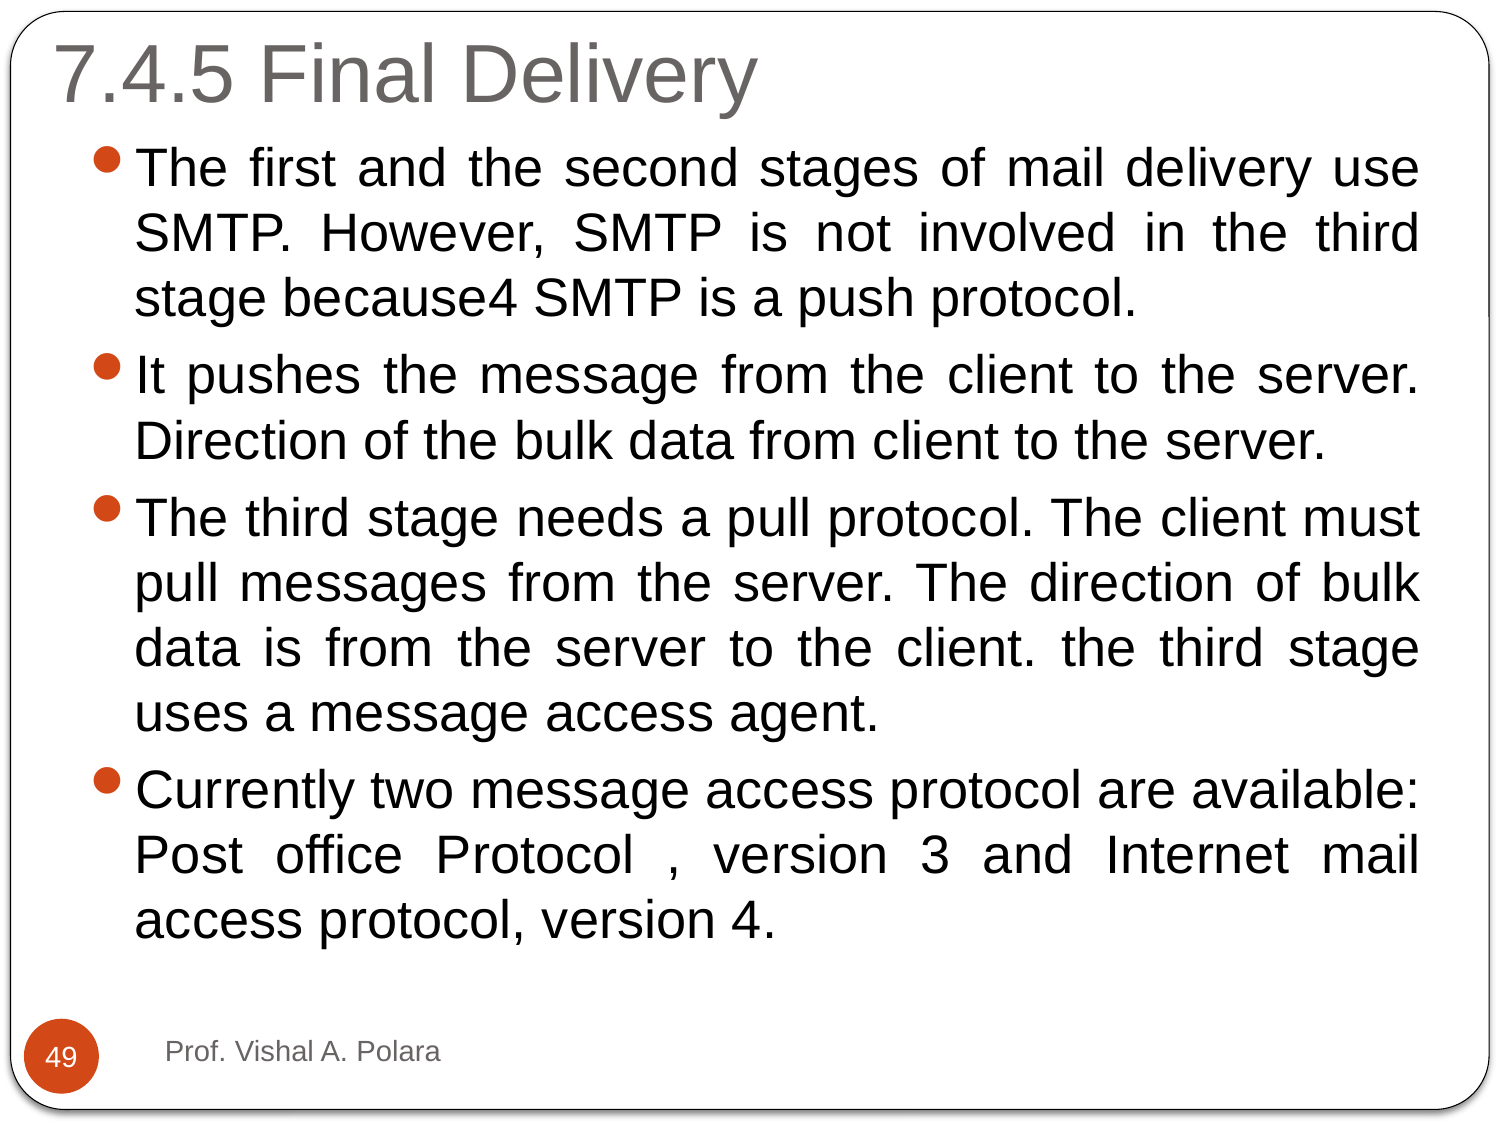

7.4.5 Final Delivery
The first and the second stages of mail delivery use SMTP. However, SMTP is not involved in the third stage because4 SMTP is a push protocol.
It pushes the message from the client to the server. Direction of the bulk data from client to the server.
The third stage needs a pull protocol. The client must pull messages from the server. The direction of bulk data is from the server to the client. the third stage uses a message access agent.
Currently two message access protocol are available: Post office Protocol , version 3 and Internet mail access protocol, version 4.

Prof. Vishal A. Polara
49